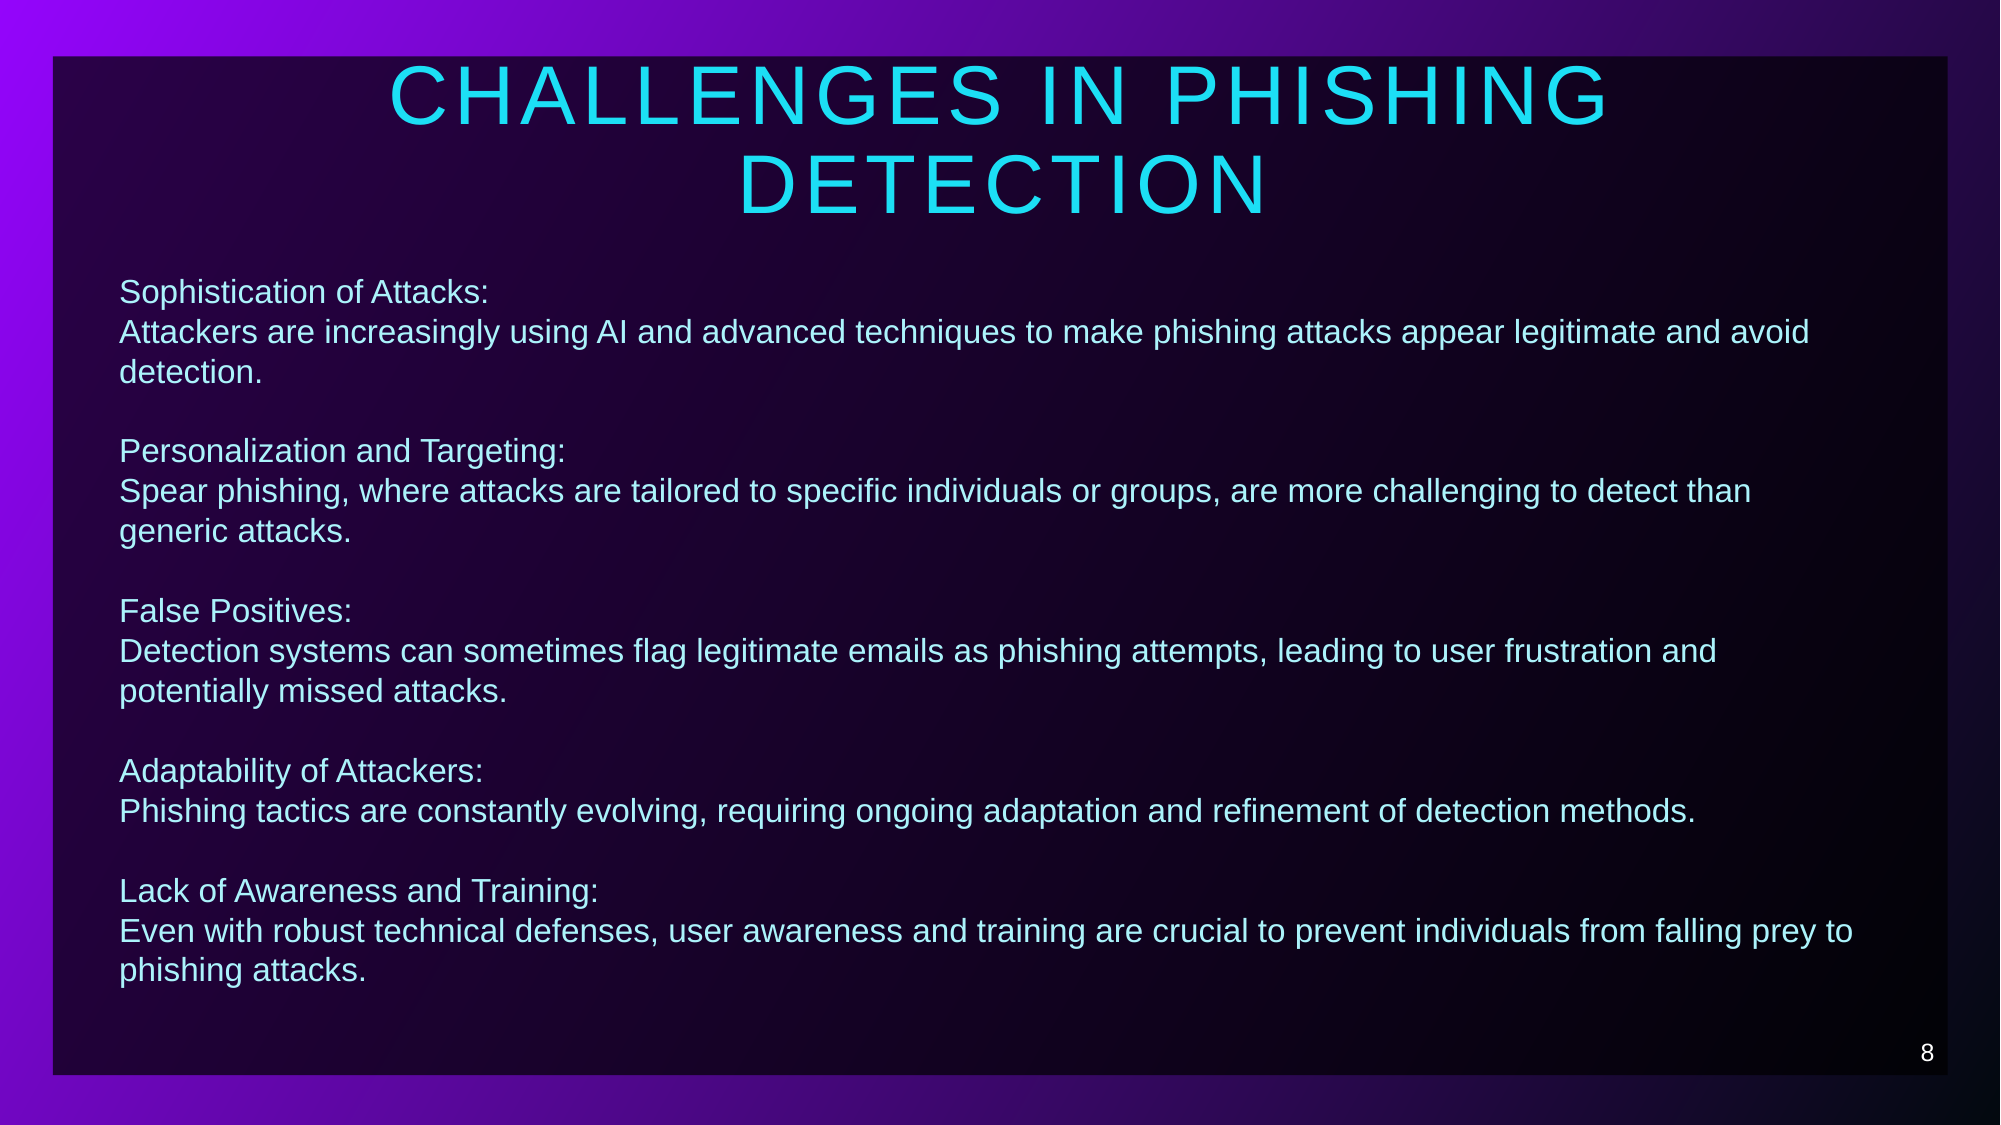

Challenges in Phishing Detection

Sophistication of Attacks:
Attackers are increasingly using AI and advanced techniques to make phishing attacks appear legitimate and avoid detection.

Personalization and Targeting:
Spear phishing, where attacks are tailored to specific individuals or groups, are more challenging to detect than generic attacks.

False Positives:
Detection systems can sometimes flag legitimate emails as phishing attempts, leading to user frustration and potentially missed attacks.

Adaptability of Attackers:
Phishing tactics are constantly evolving, requiring ongoing adaptation and refinement of detection methods.

Lack of Awareness and Training:
Even with robust technical defenses, user awareness and training are crucial to prevent individuals from falling prey to phishing attacks.

8